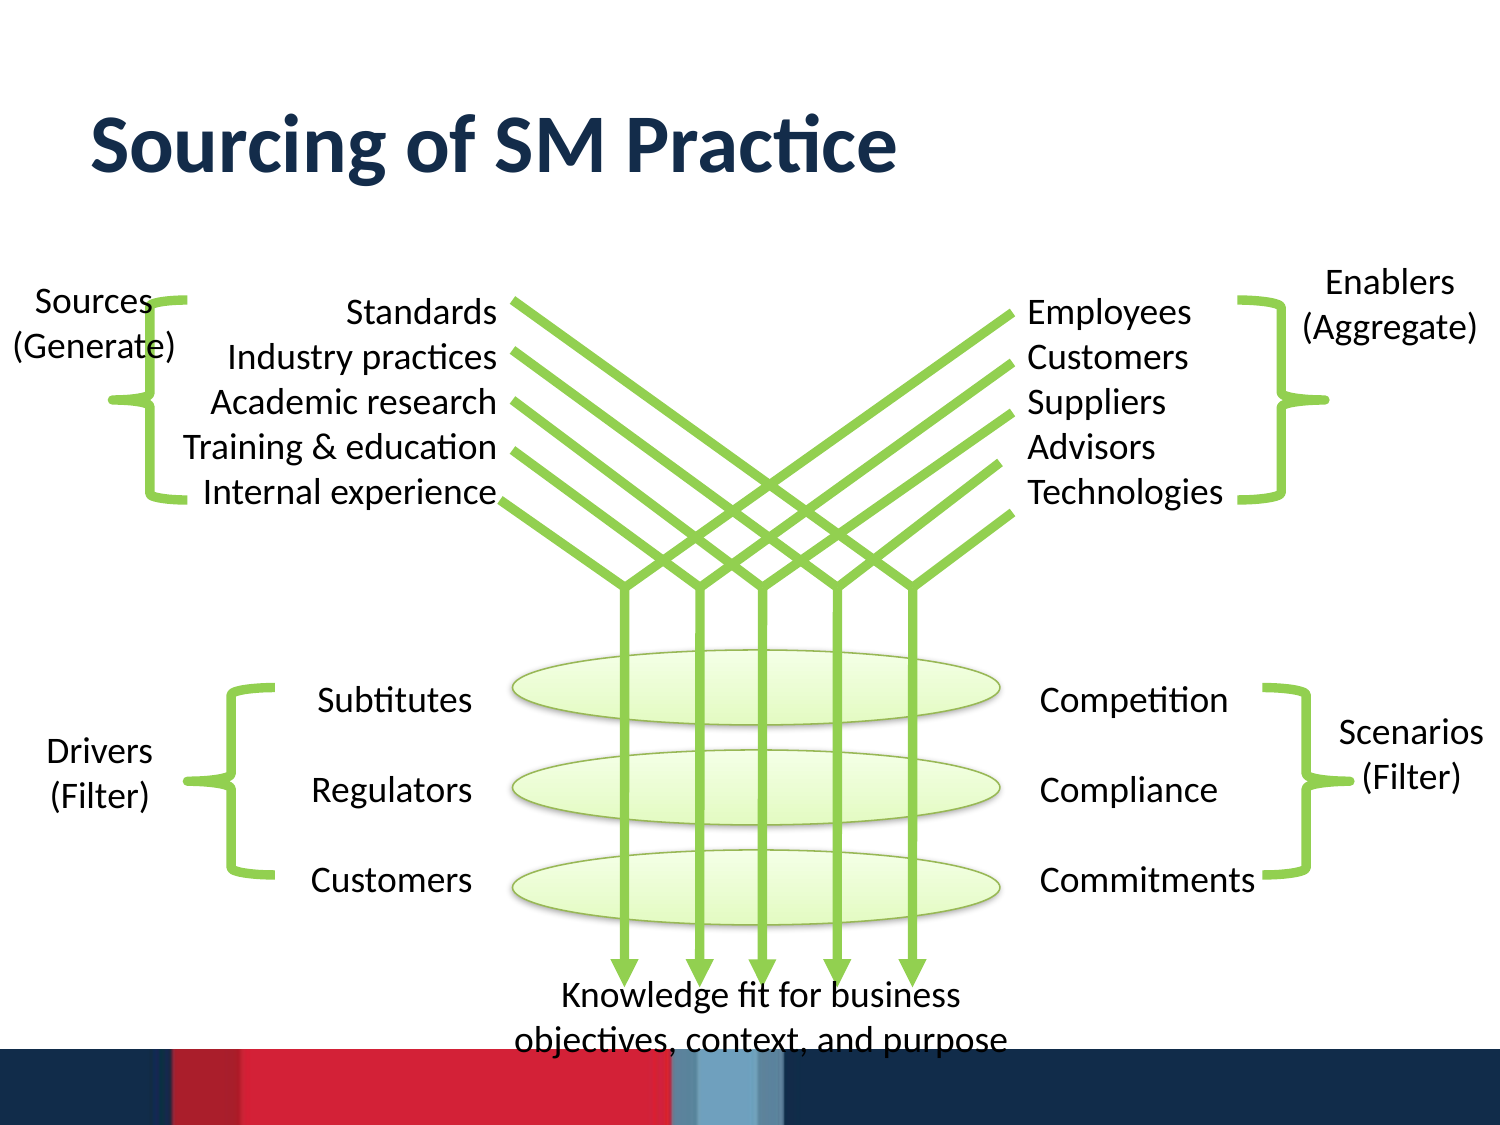

# Sourcing of SM Practice
Enablers
(Aggregate)
Standards
Industry practices
Academic research
Training & education
Internal experience
Employees
Customers
Suppliers
Advisors
Technologies
Sources
(Generate)

Subtitutes

Regulators

Customers

Competition

Compliance

Commitments

Scenarios
(Filter)
Drivers
(Filter)

Knowledge fit for business
objectives, context, and purpose